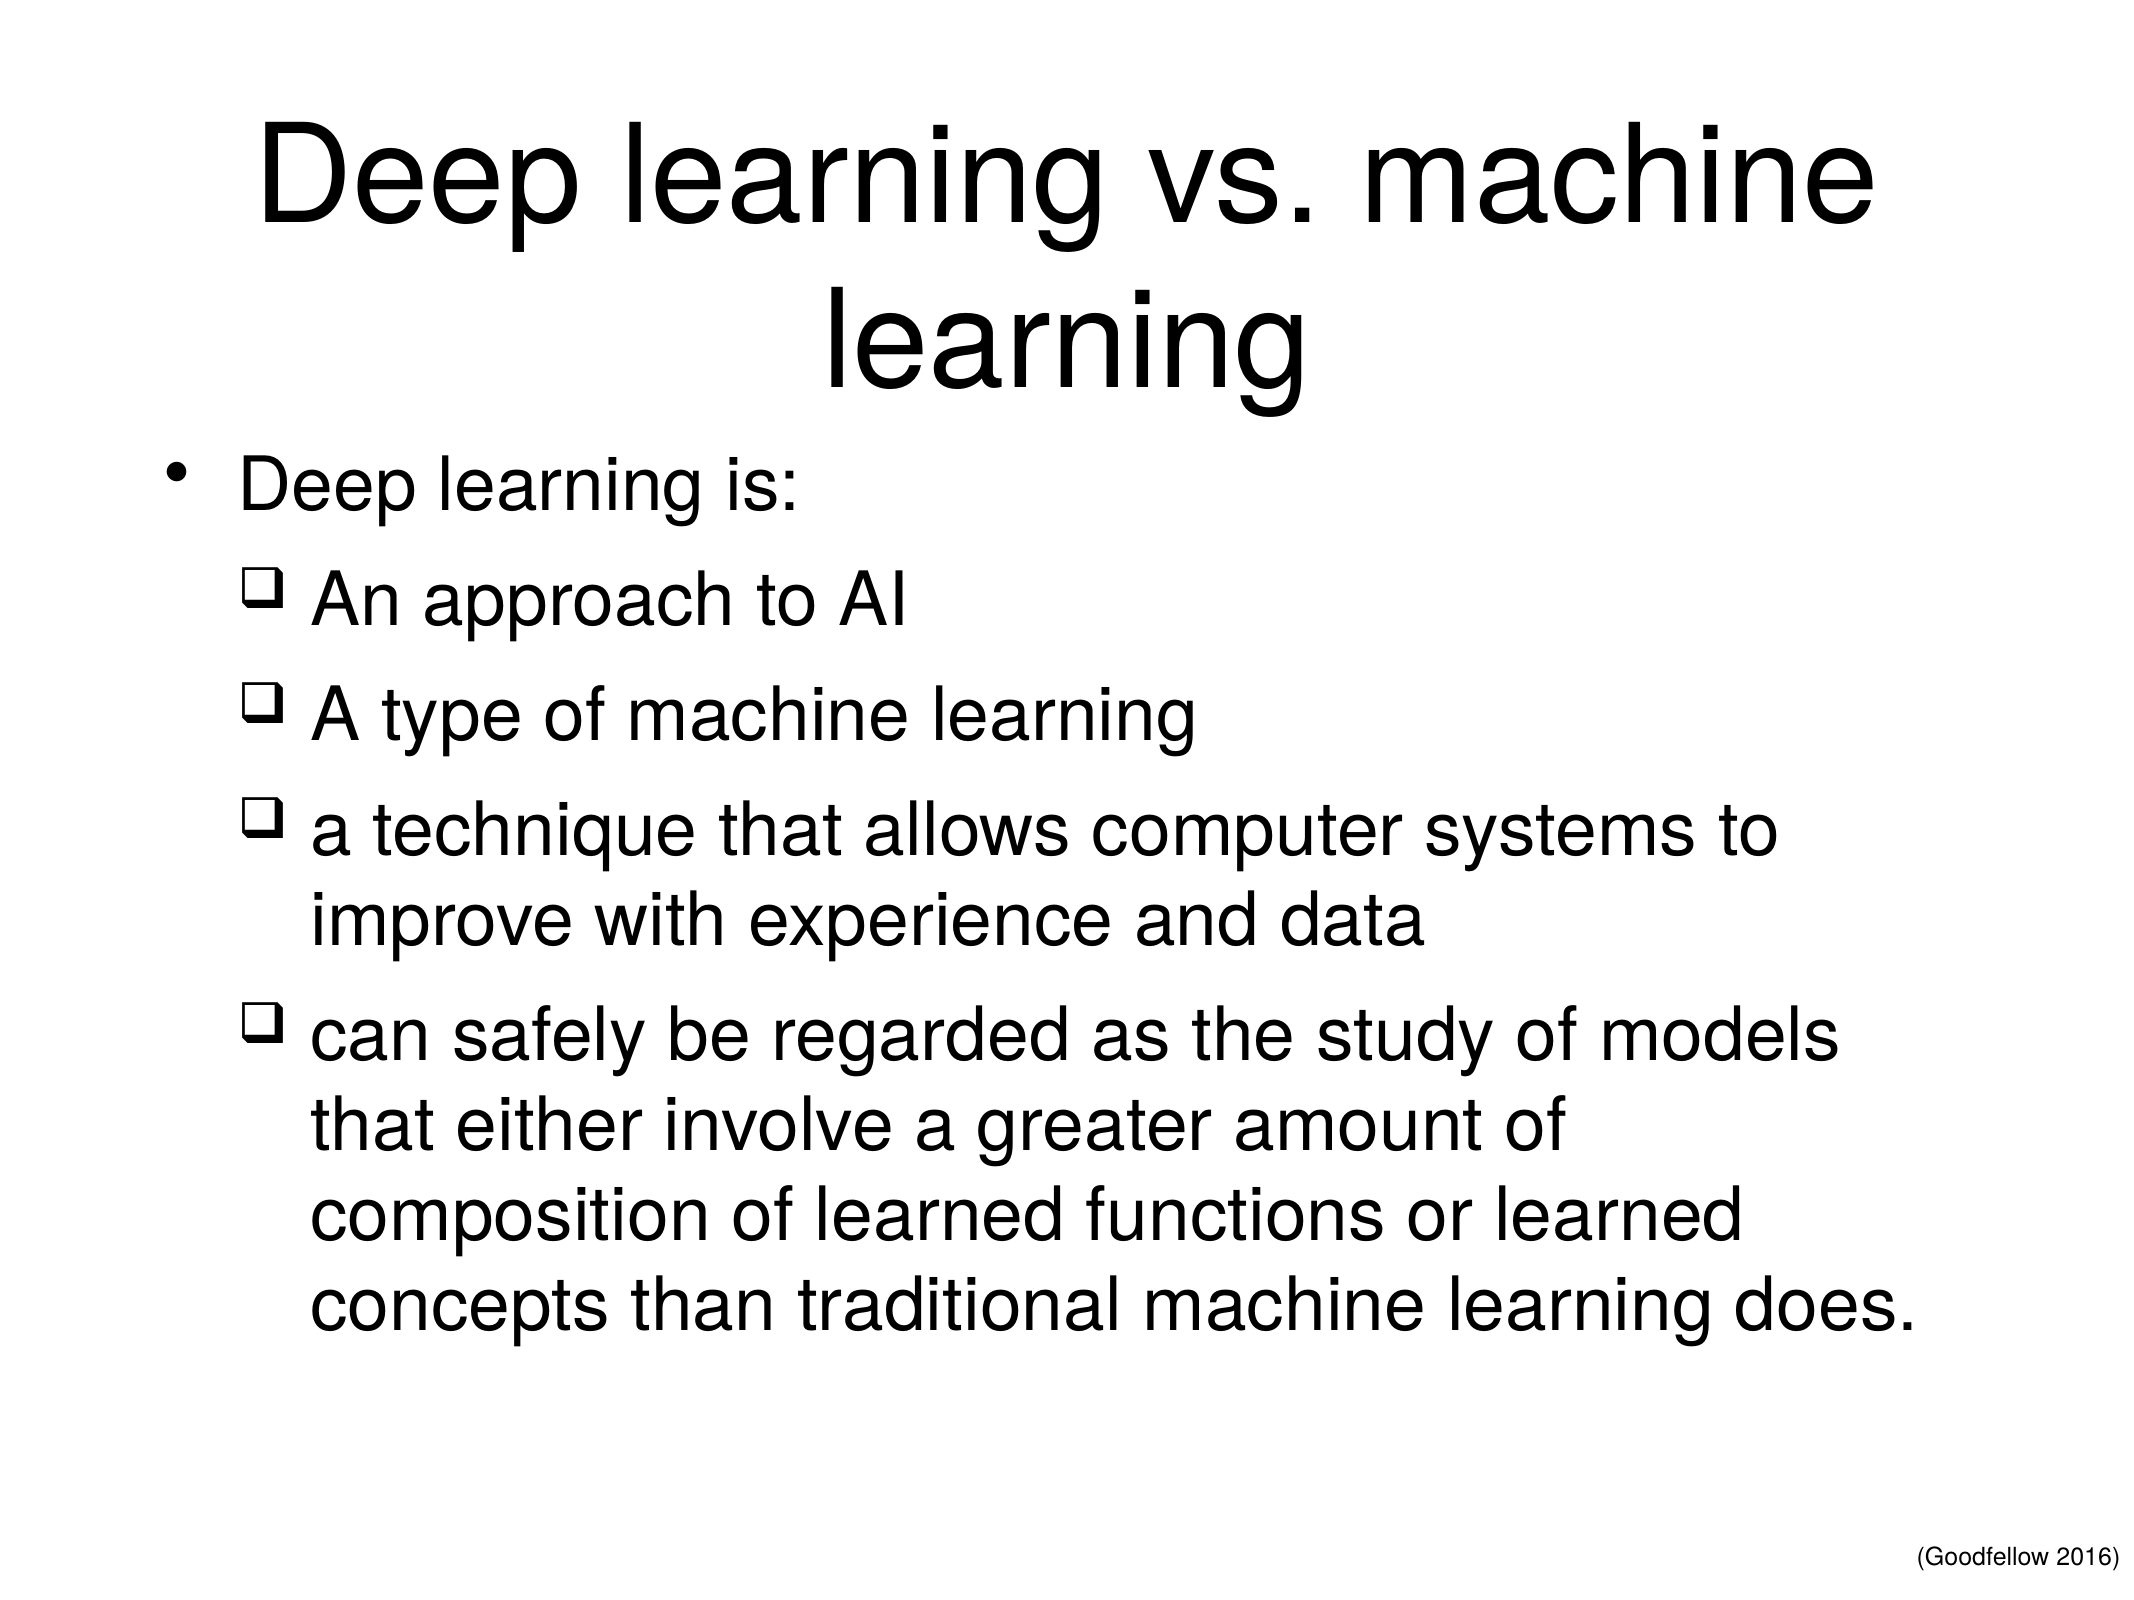

# Deep learning vs. machine learning
Deep learning is:
An approach to AI
A type of machine learning
a technique that allows computer systems to improve with experience and data
can safely be regarded as the study of models that either involve a greater amount of composition of learned functions or learned concepts than traditional machine learning does.